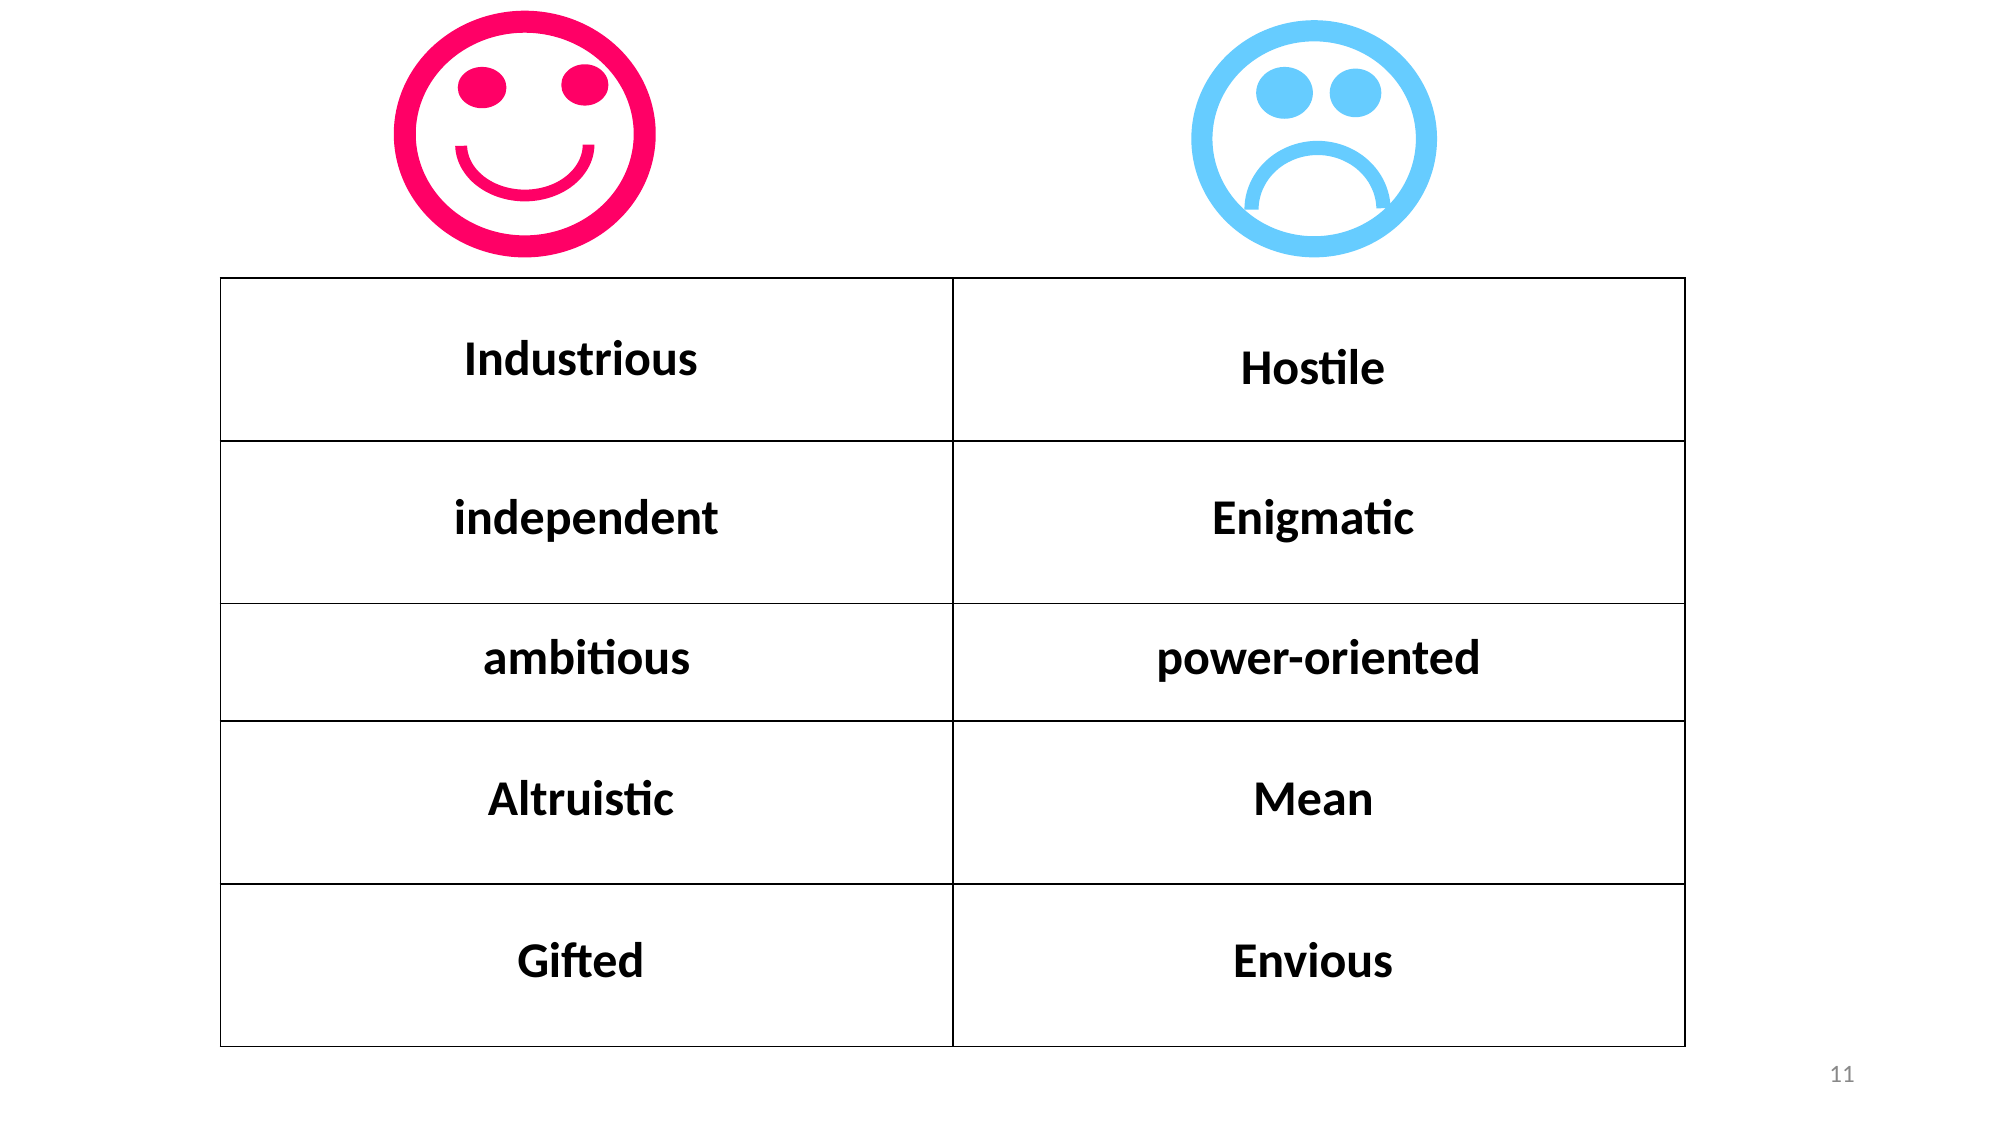

| Industrious | Hostile |
| --- | --- |
| independent | Enigmatic |
| ambitious | power-oriented |
| Altruistic | Mean |
| Gifted | Envious |
11